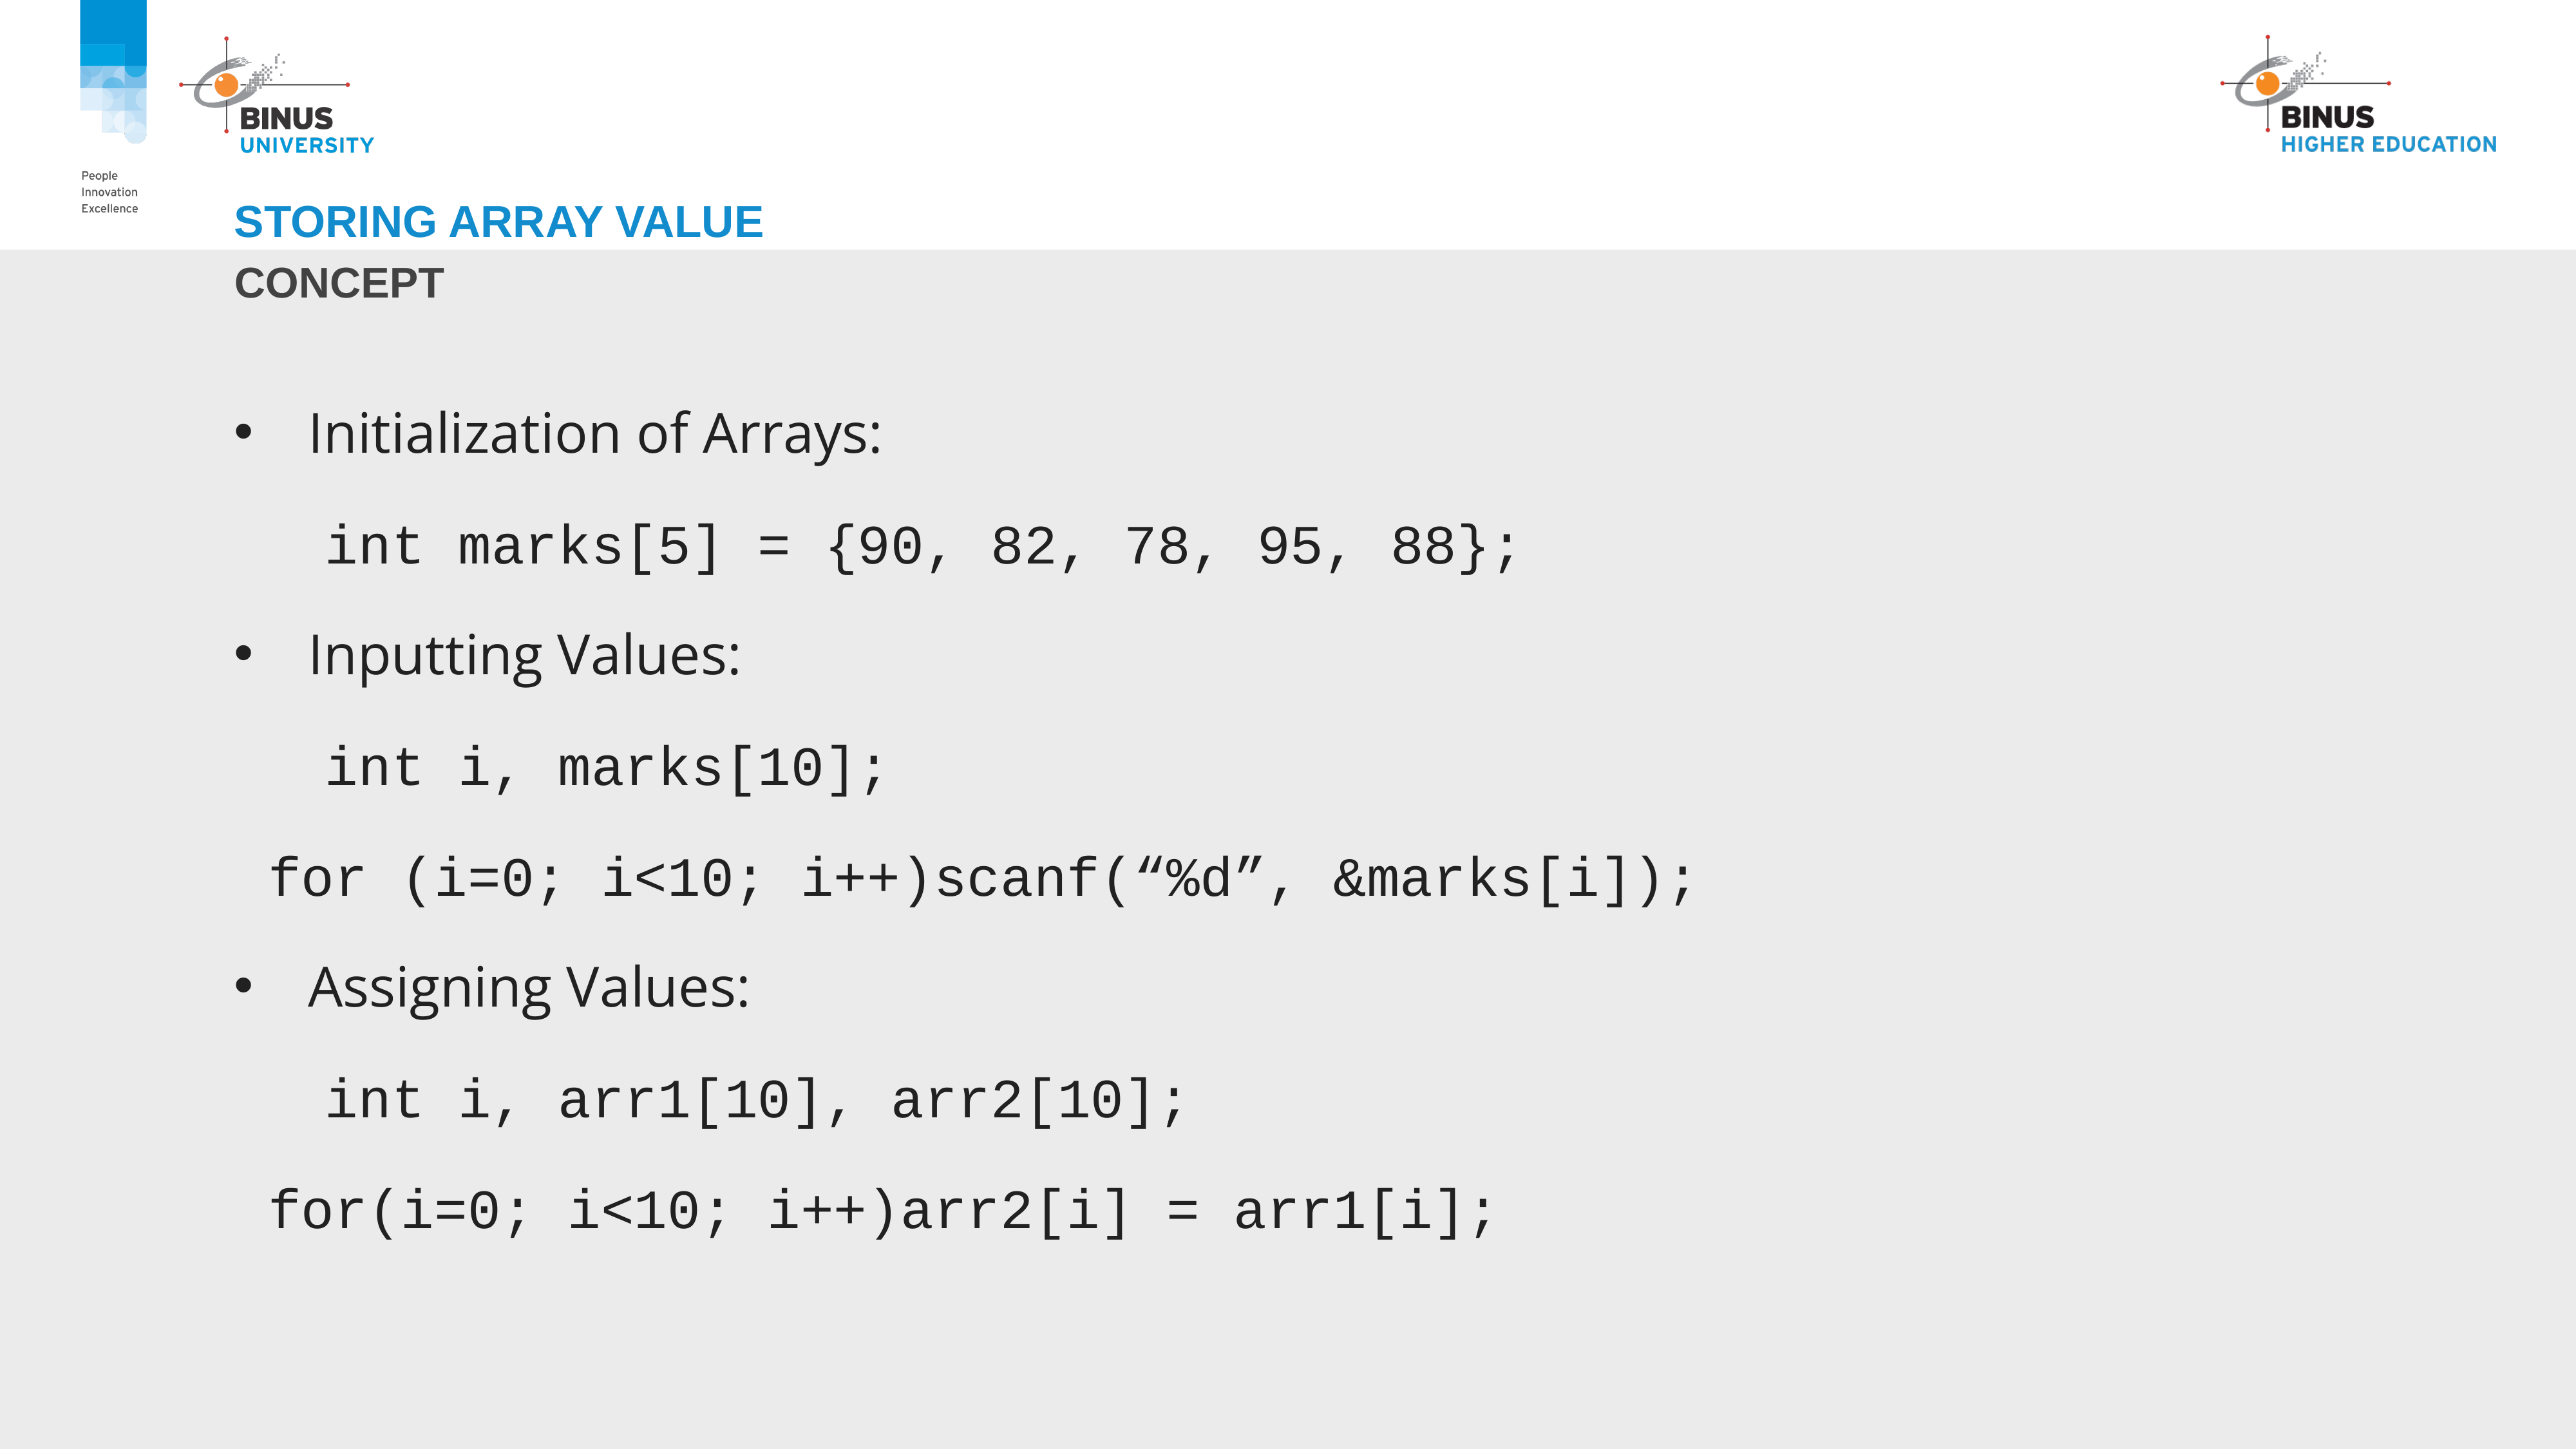

# Storing Array value
Concept
Initialization of Arrays:
		int marks[5] = {90, 82, 78, 95, 88};
Inputting Values:
		int i, marks[10];
			for (i=0; i<10; i++)scanf(“%d”, &marks[i]);
Assigning Values:
		int i, arr1[10], arr2[10];
			for(i=0; i<10; i++)arr2[i] = arr1[i];